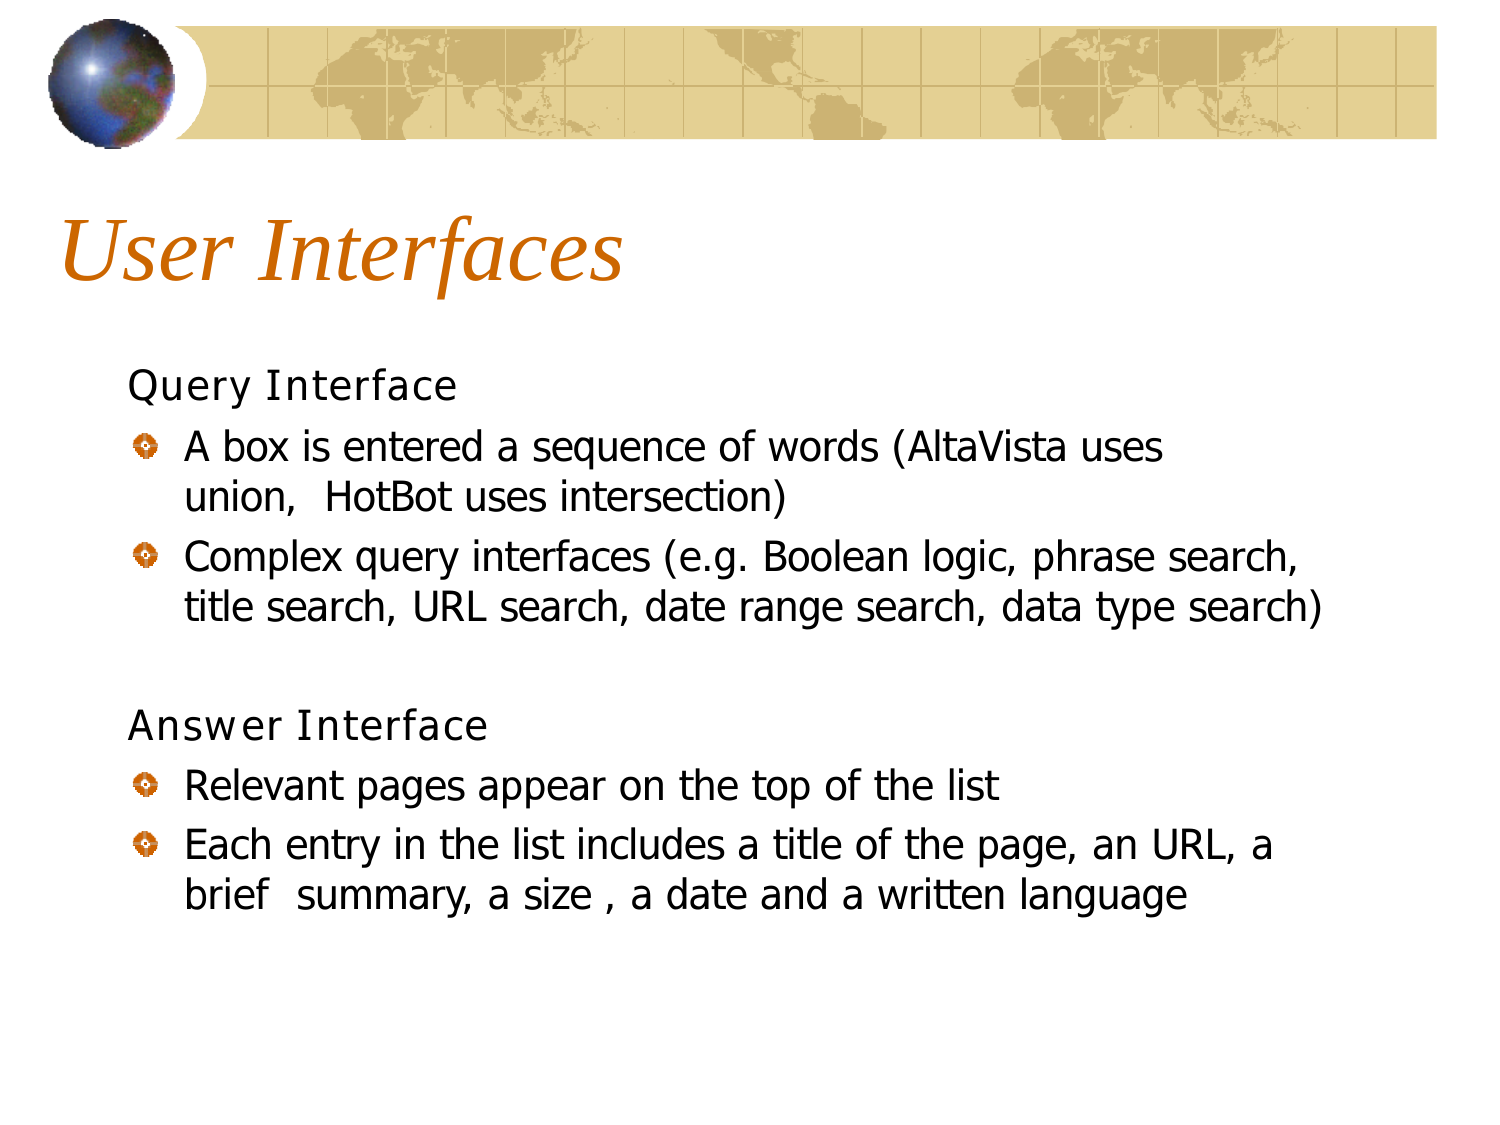

# User Interfaces
Query Interface
A box is entered a sequence of words (AltaVista uses union,  HotBot uses intersection)
Complex query interfaces (e.g. Boolean logic, phrase search,  title search, URL search, date range search, data type search)

Answer Interface
Relevant pages appear on the top of the list
Each entry in the list includes a title of the page, an URL, a brief  summary, a size , a date and a written language